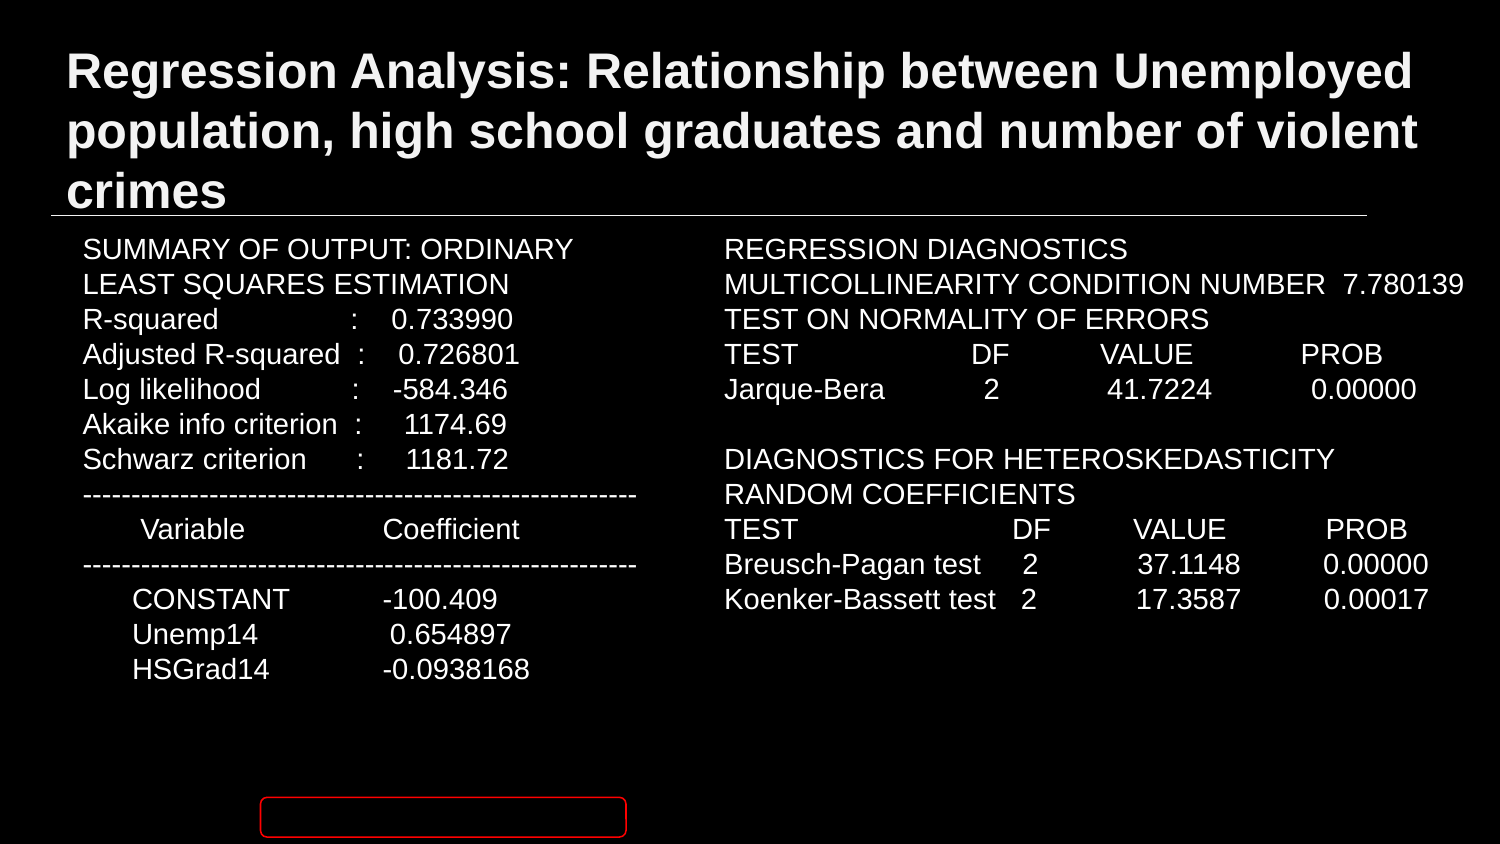

# Regression Analysis: Relationship between Unemployed population, high school graduates and number of violent crimes
REGRESSION DIAGNOSTICS
MULTICOLLINEARITY CONDITION NUMBER  7.780139
TEST ON NORMALITY OF ERRORS
TEST                     DF           VALUE             PROB
Jarque-Bera            2             41.7224            0.00000

DIAGNOSTICS FOR HETEROSKEDASTICITY
RANDOM COEFFICIENTS
TEST                          DF          VALUE            PROB
Breusch-Pagan test     2            37.1148          0.00000
Koenker-Bassett test   2            17.3587          0.00017
SUMMARY OF OUTPUT: ORDINARY LEAST SQUARES ESTIMATION
R-squared                :    0.733990
Adjusted R-squared  :    0.726801
Log likelihood           :    -584.346
Akaike info criterion  :     1174.69
Schwarz criterion      :     1181.72
---------------------------------------------------------
       Variable  	Coefficient
---------------------------------------------------------
      CONSTANT      	-100.409
      Unemp14                0.654897
      HSGrad14    	-0.0938168